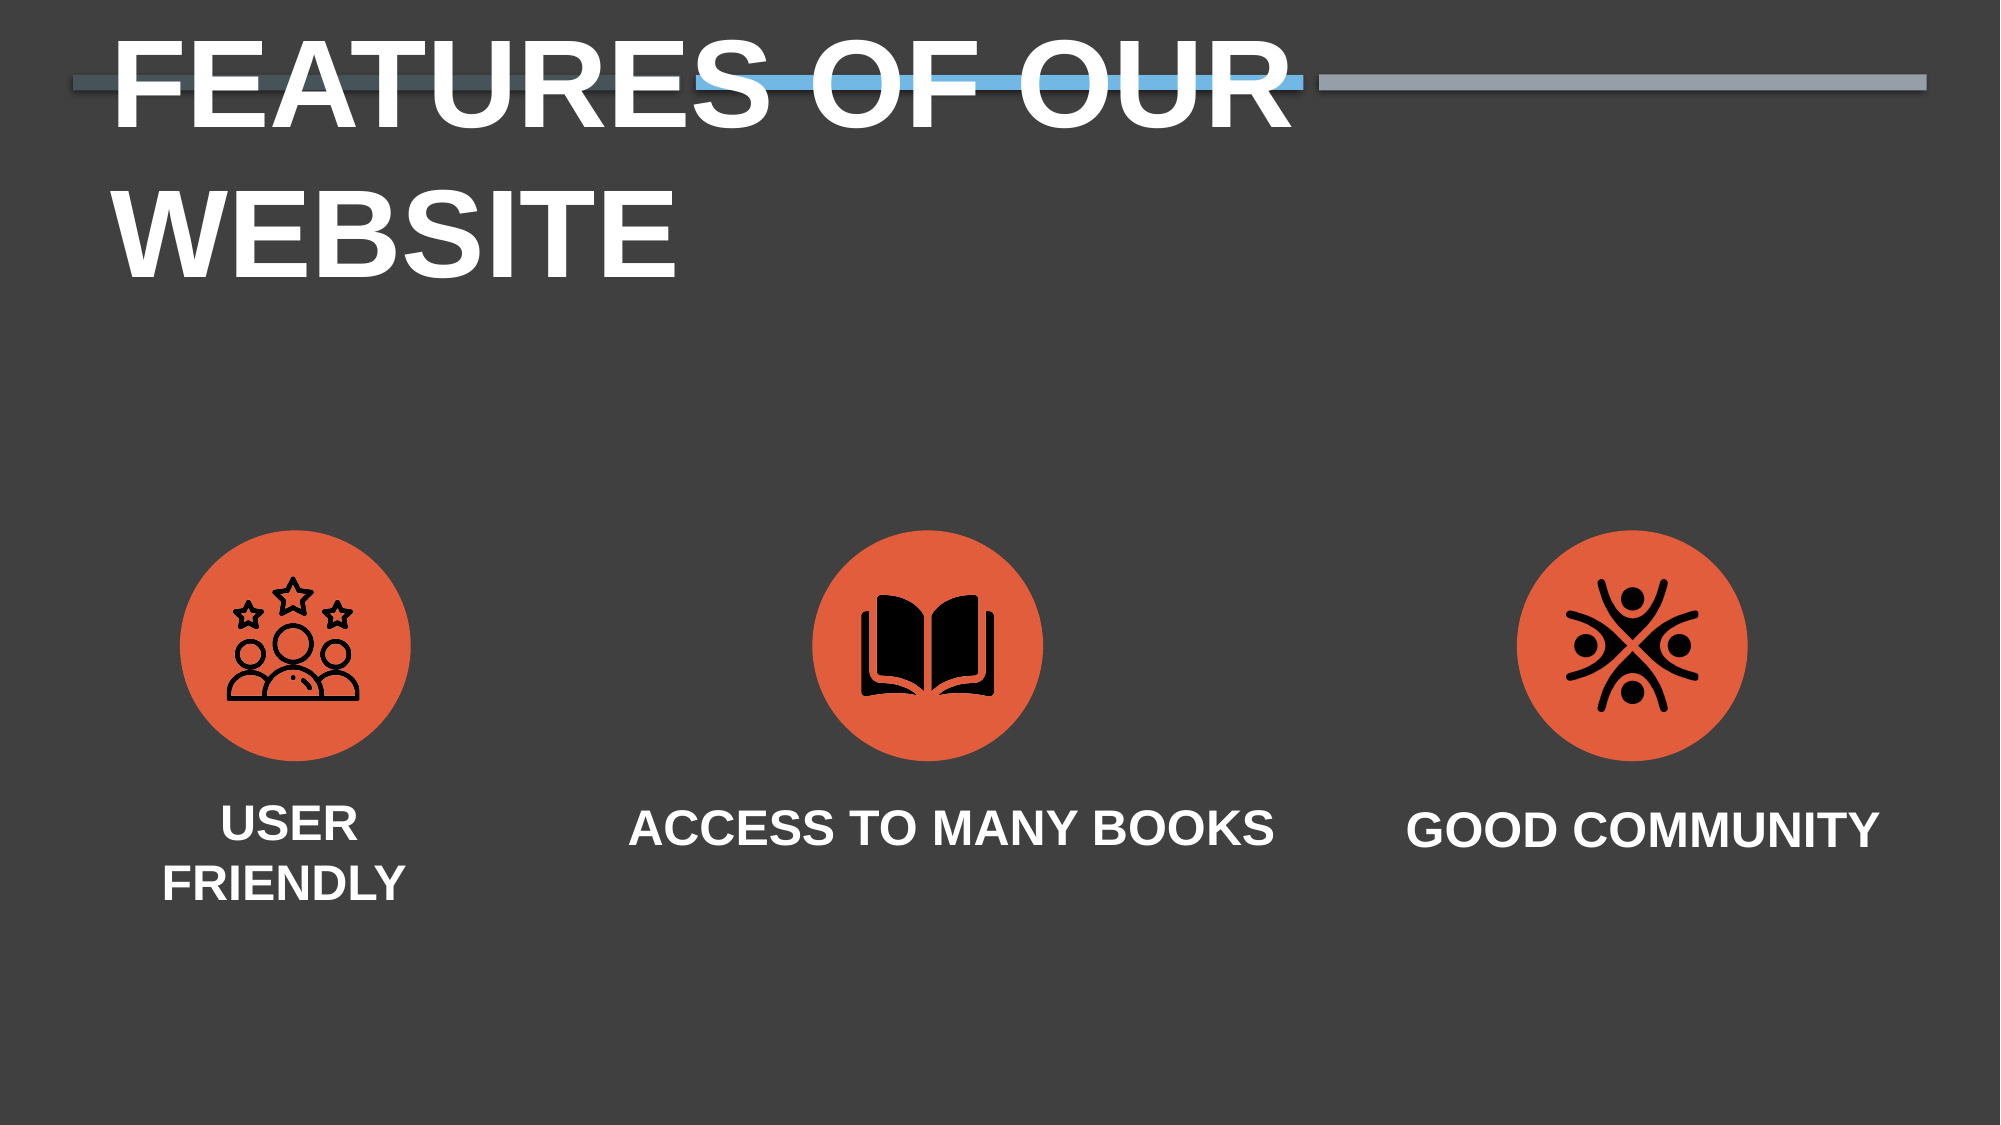

# Features of our website
User friendly
Access to many books
Good community